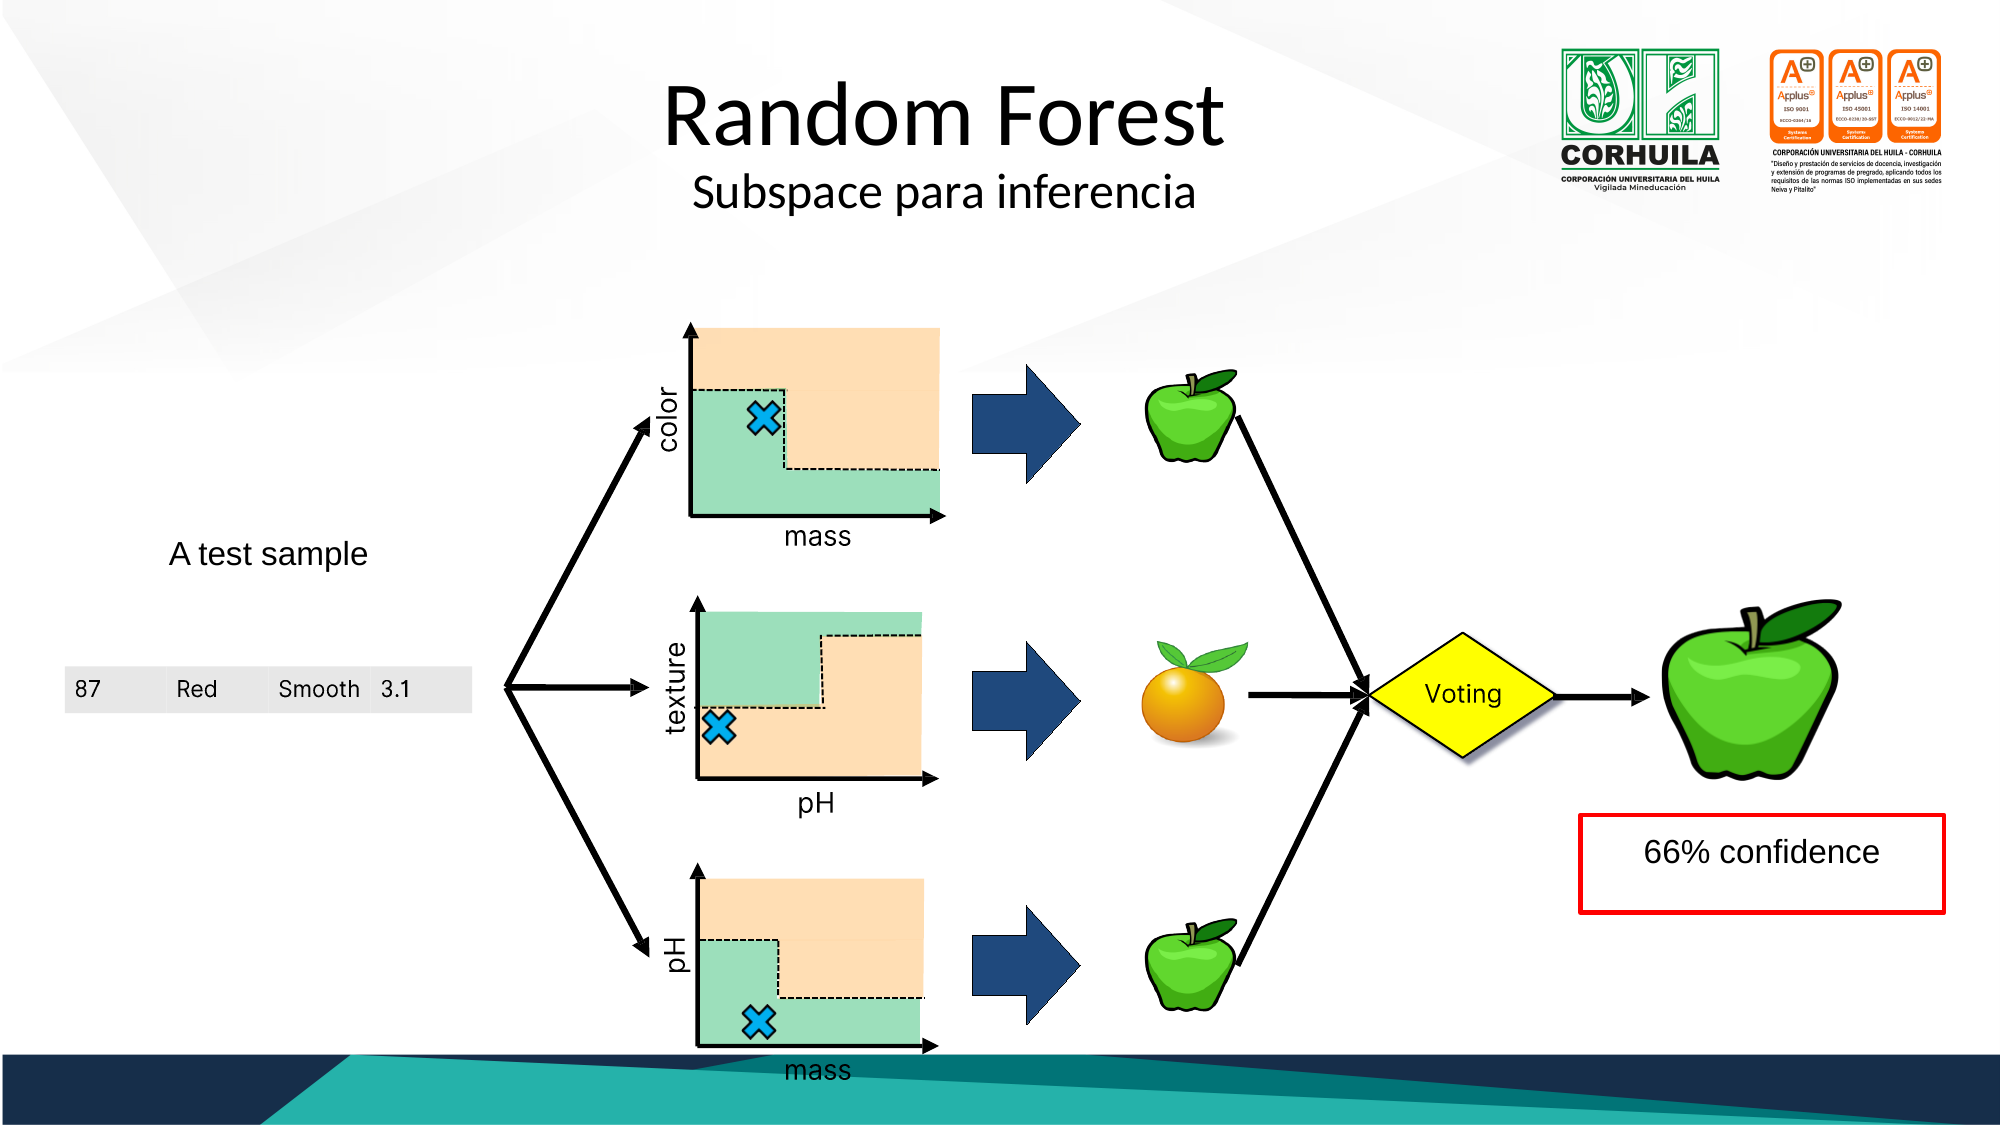

# Random Forest Subspace para inferencia

A test sample

66% confidence